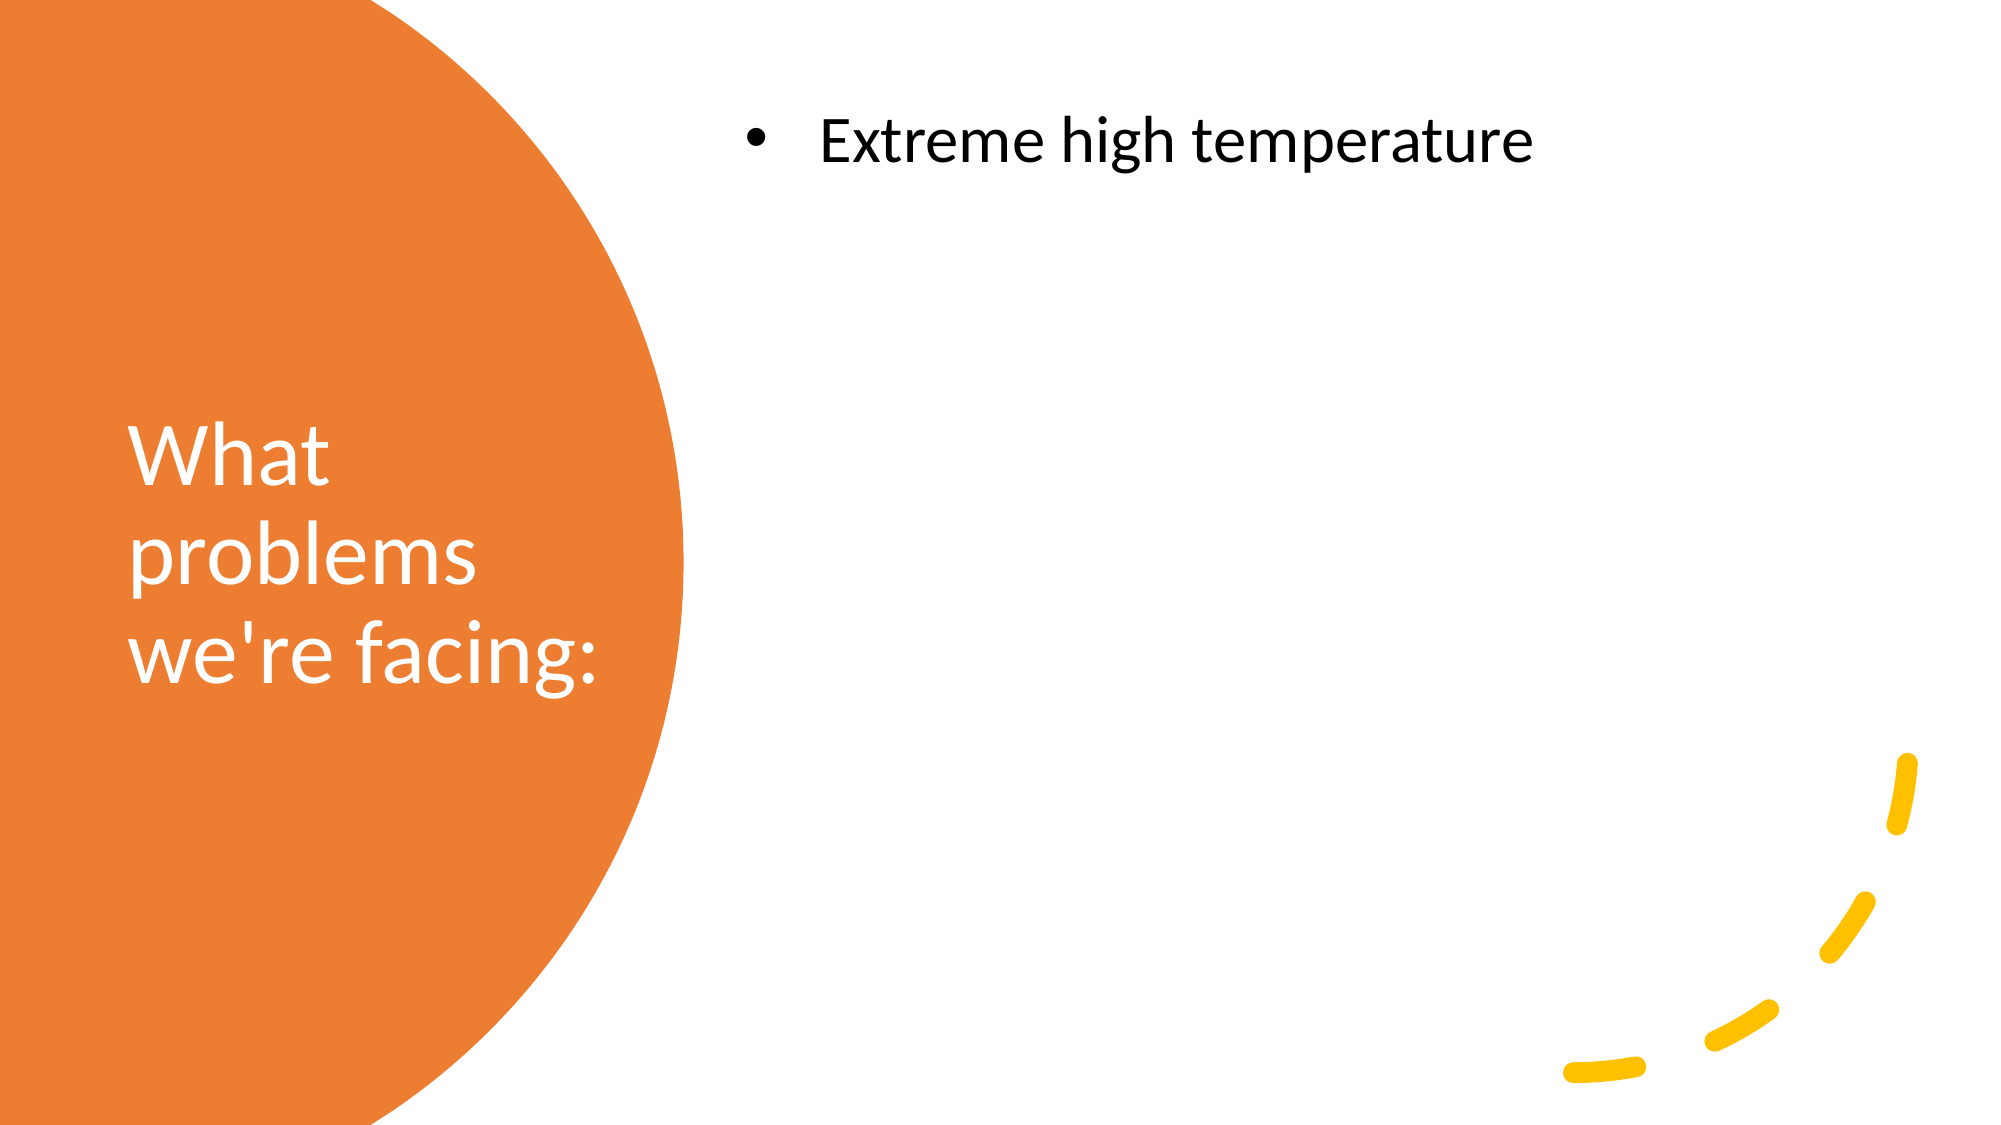

Extreme high temperature

# What problems we're facing: